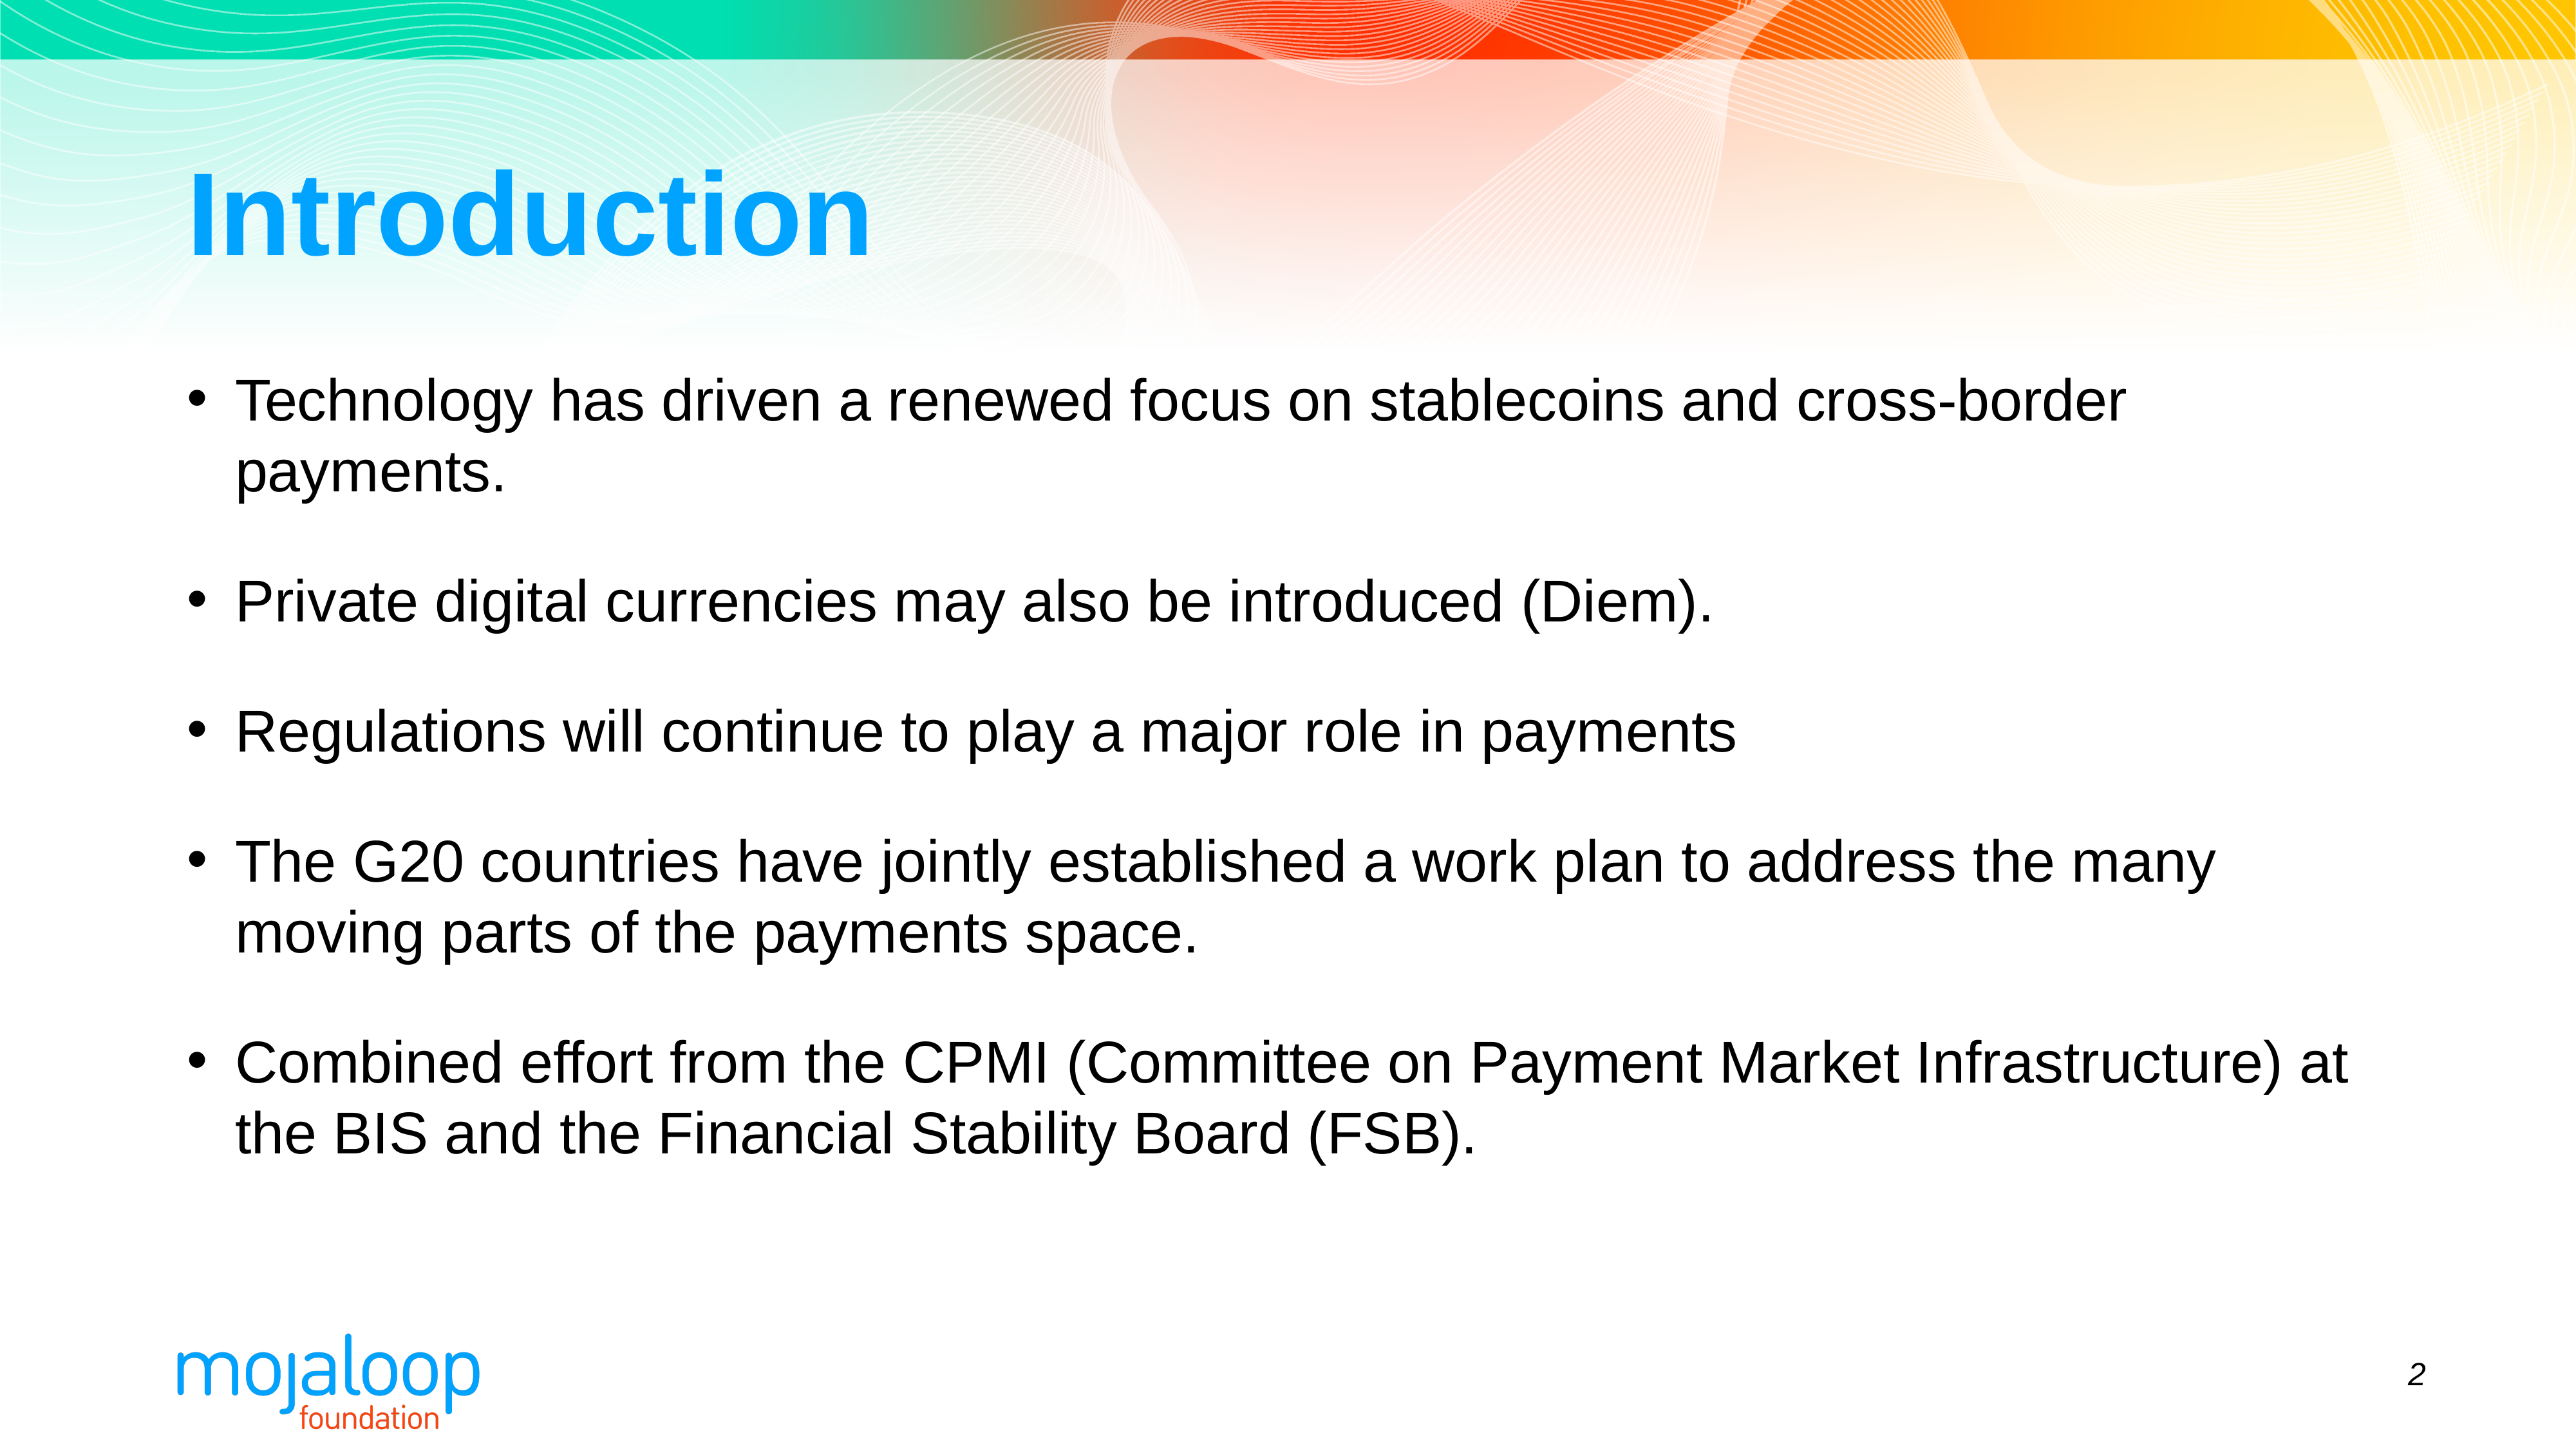

# Introduction
Technology has driven a renewed focus on stablecoins and cross-border payments.
Private digital currencies may also be introduced (Diem).
Regulations will continue to play a major role in payments
The G20 countries have jointly established a work plan to address the many moving parts of the payments space.
Combined effort from the CPMI (Committee on Payment Market Infrastructure) at the BIS and the Financial Stability Board (FSB).